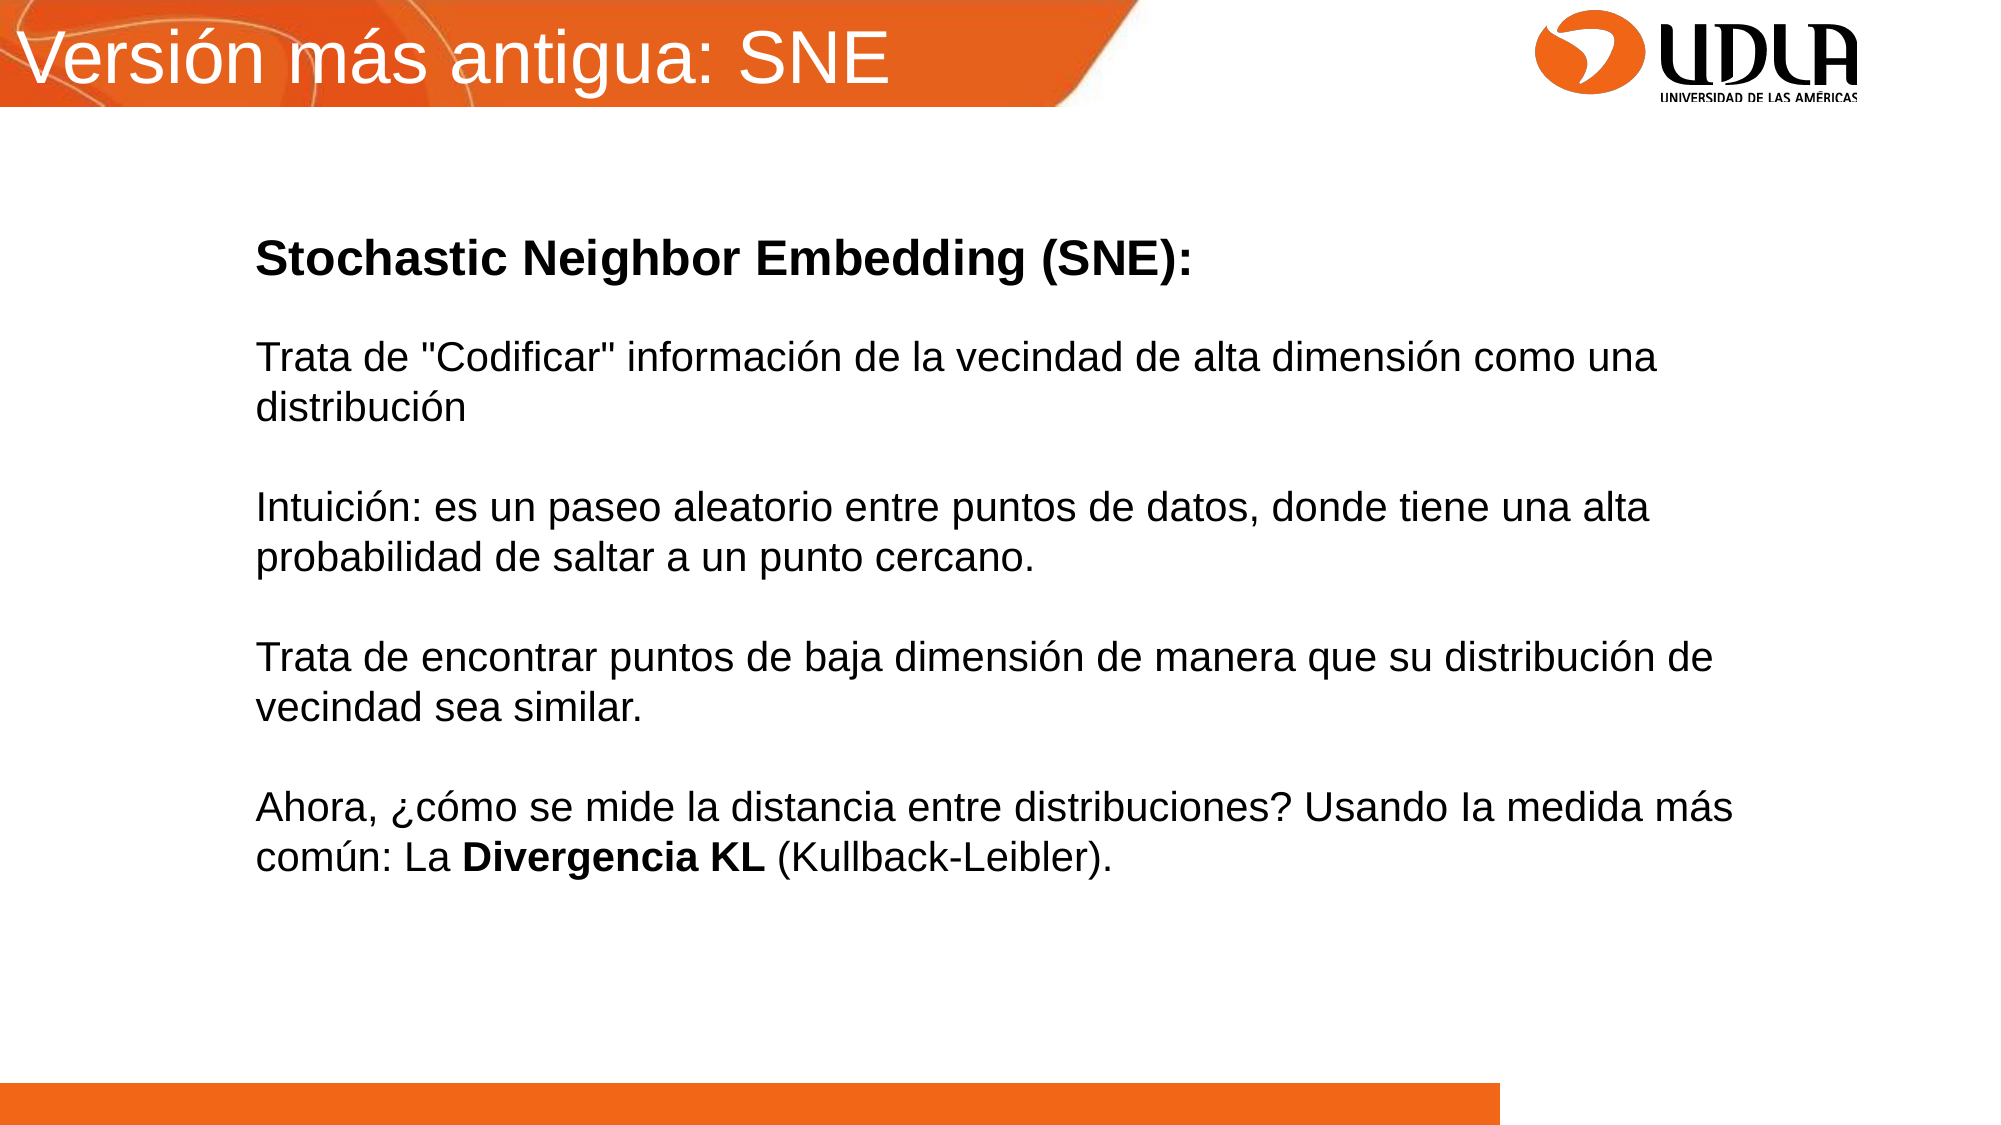

Versión más antigua: SNE
Stochastic Neighbor Embedding (SNE):

Trata de "Codificar" información de la vecindad de alta dimensión como una distribución

Intuición: es un paseo aleatorio entre puntos de datos, donde tiene una alta probabilidad de saltar a un punto cercano.

Trata de encontrar puntos de baja dimensión de manera que su distribución de vecindad sea similar.

Ahora, ¿cómo se mide la distancia entre distribuciones? Usando Ia medida más común: La Divergencia KL (Kullback-Leibler).